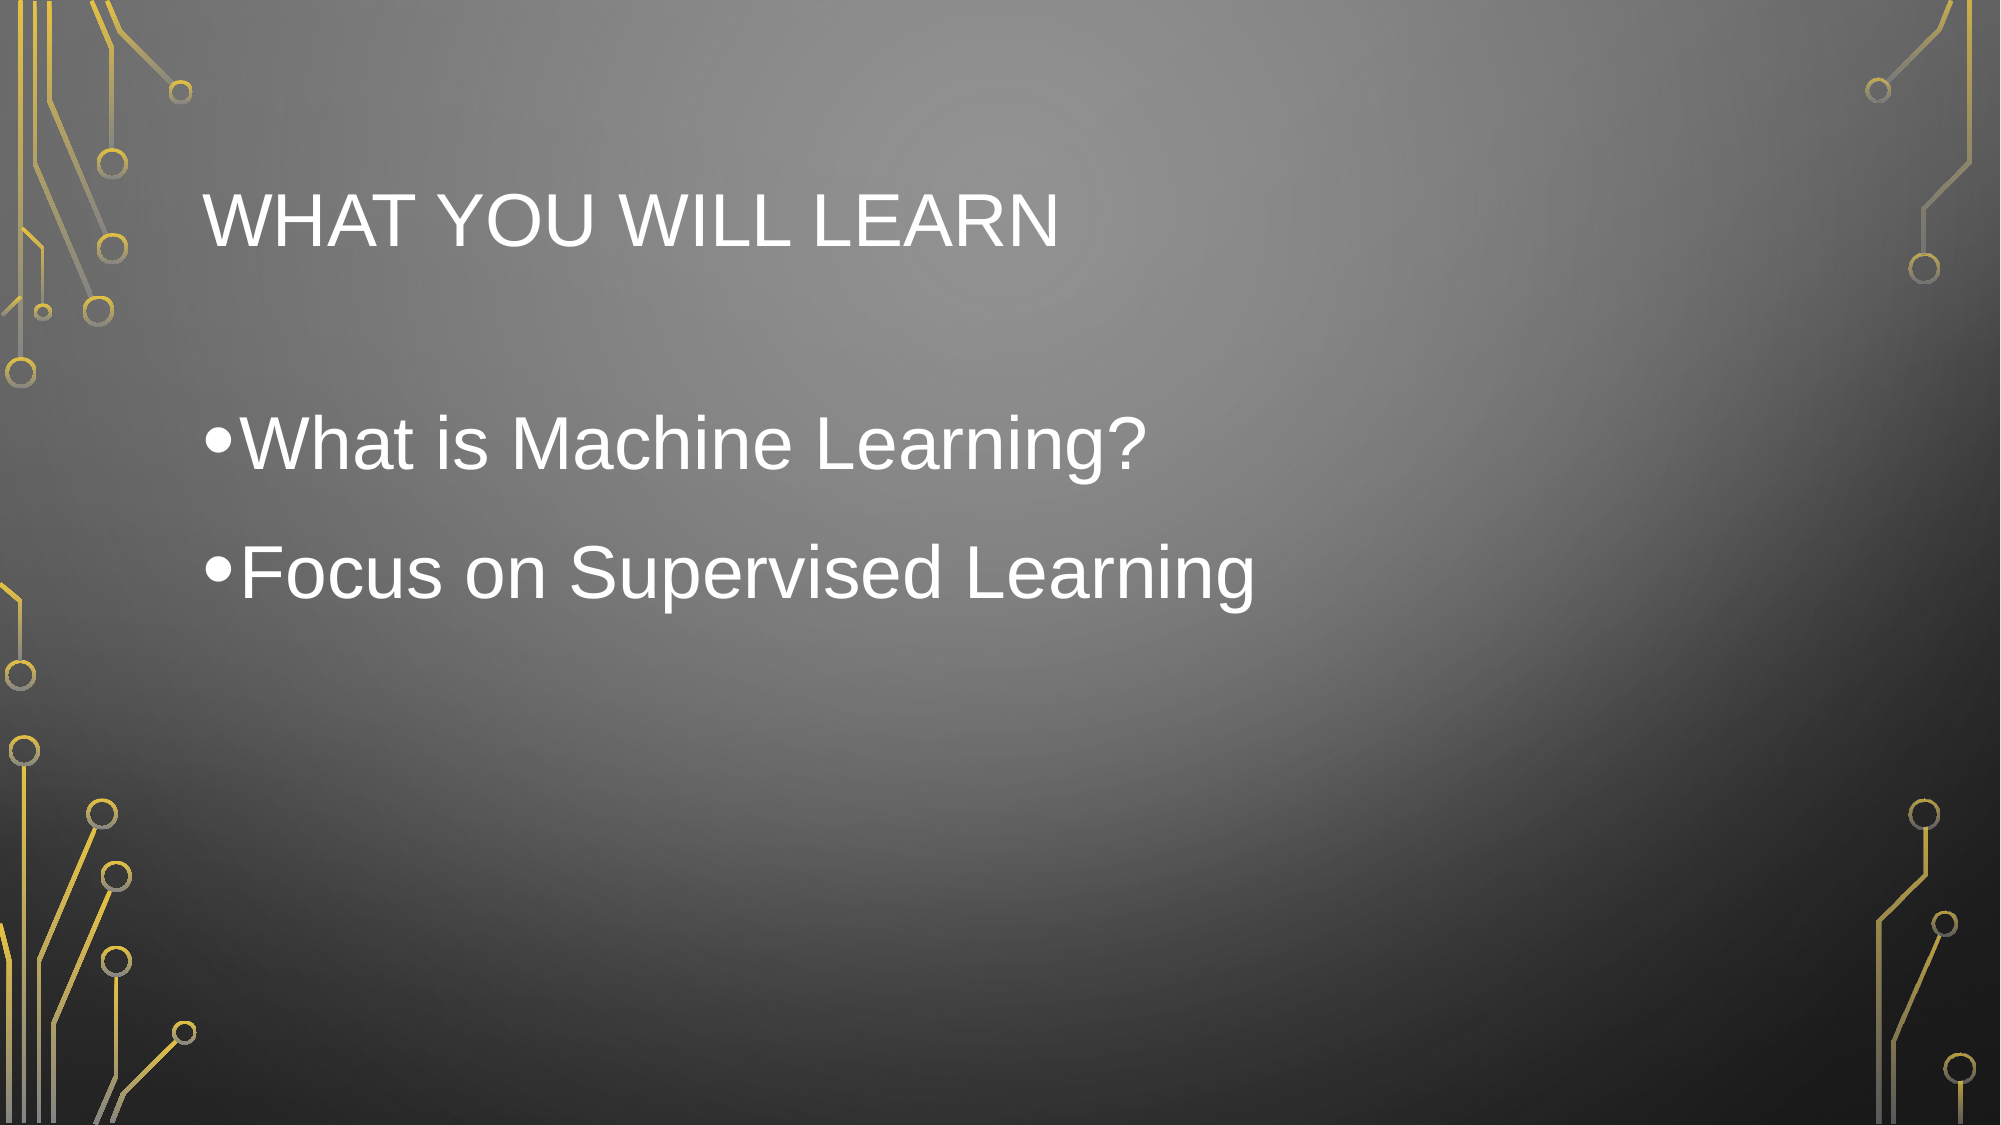

# What you will learn
What is Machine Learning?
Focus on Supervised Learning